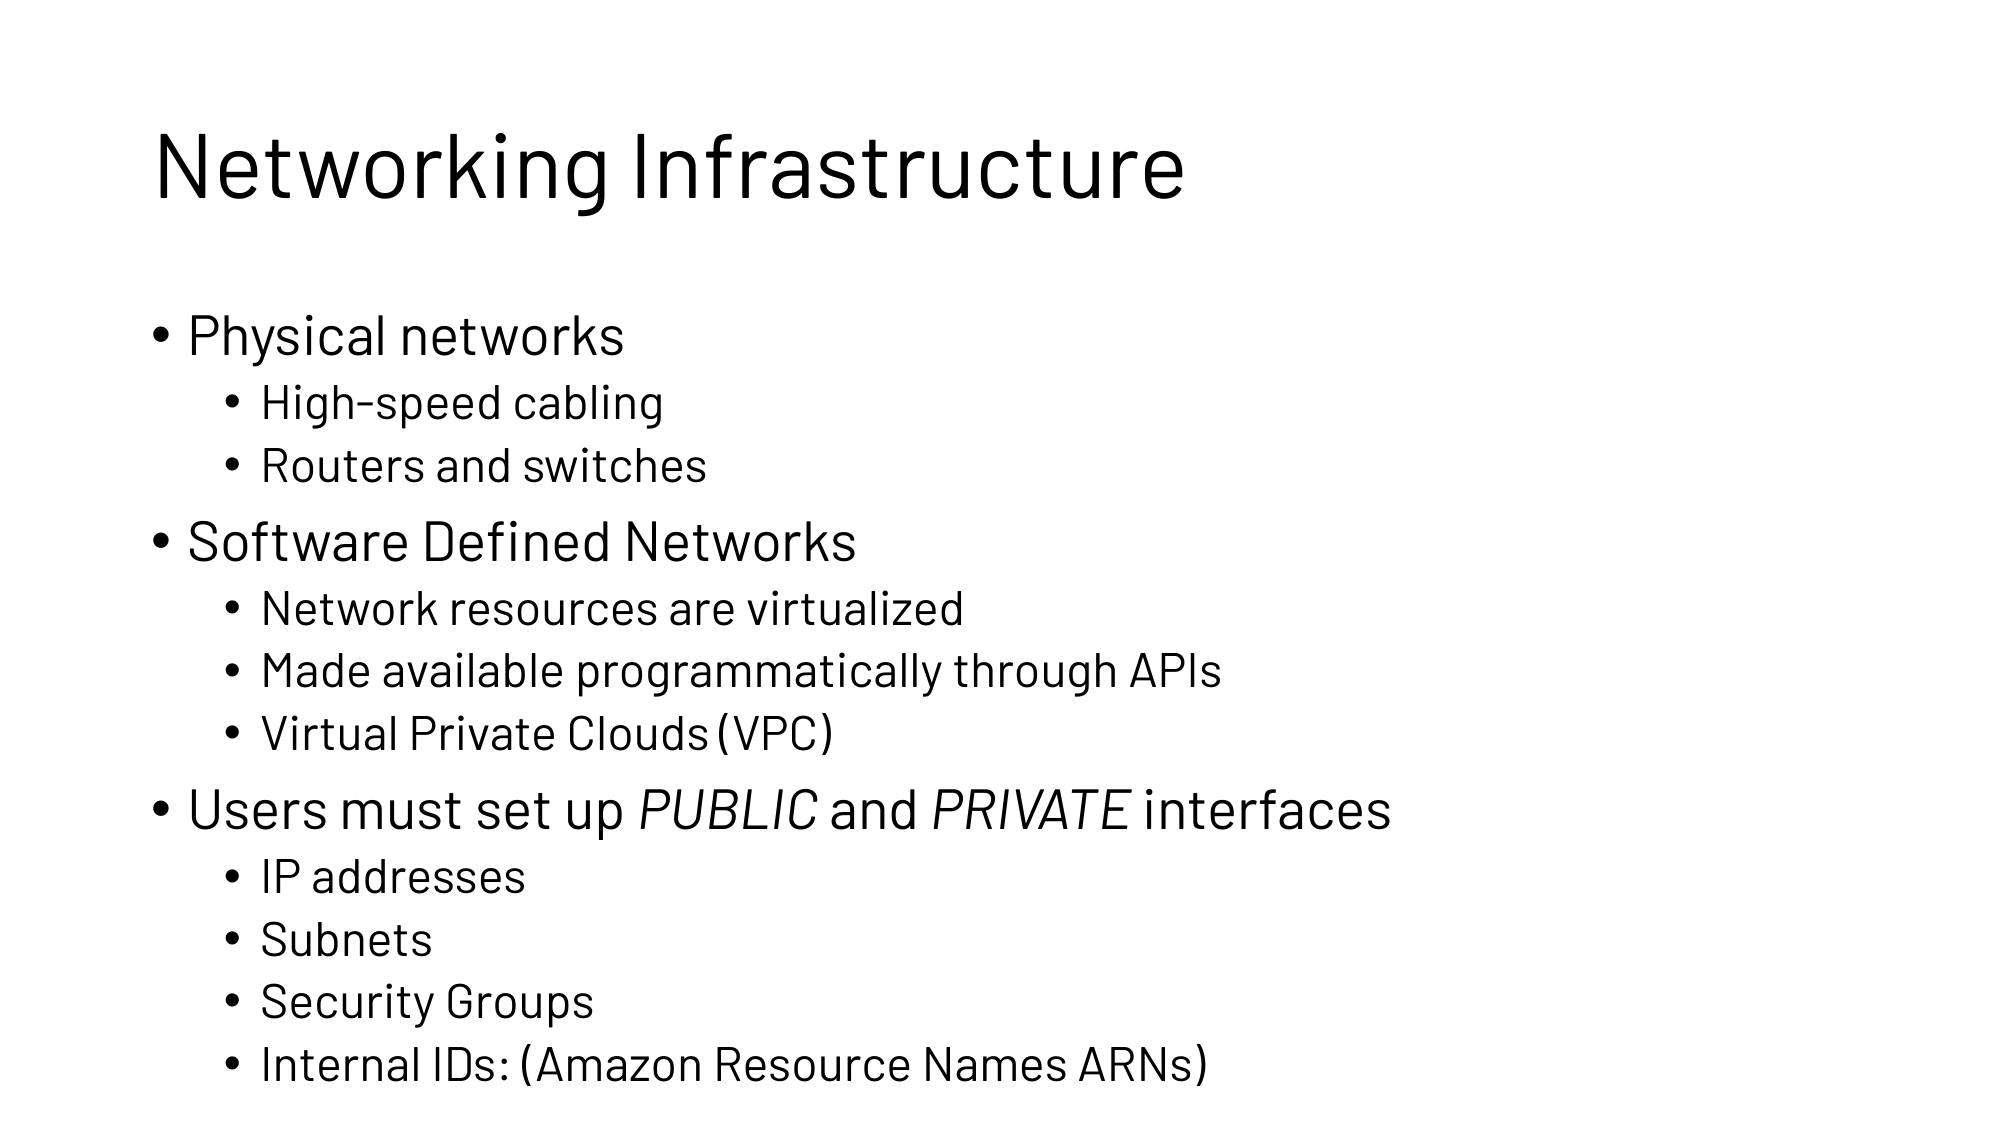

# Networking Infrastructure
Physical networks
High-speed cabling
Routers and switches
Software Defined Networks
Network resources are virtualized
Made available programmatically through APIs
Virtual Private Clouds (VPC)
Users must set up PUBLIC and PRIVATE interfaces
IP addresses
Subnets
Security Groups
Internal IDs: (Amazon Resource Names ARNs)